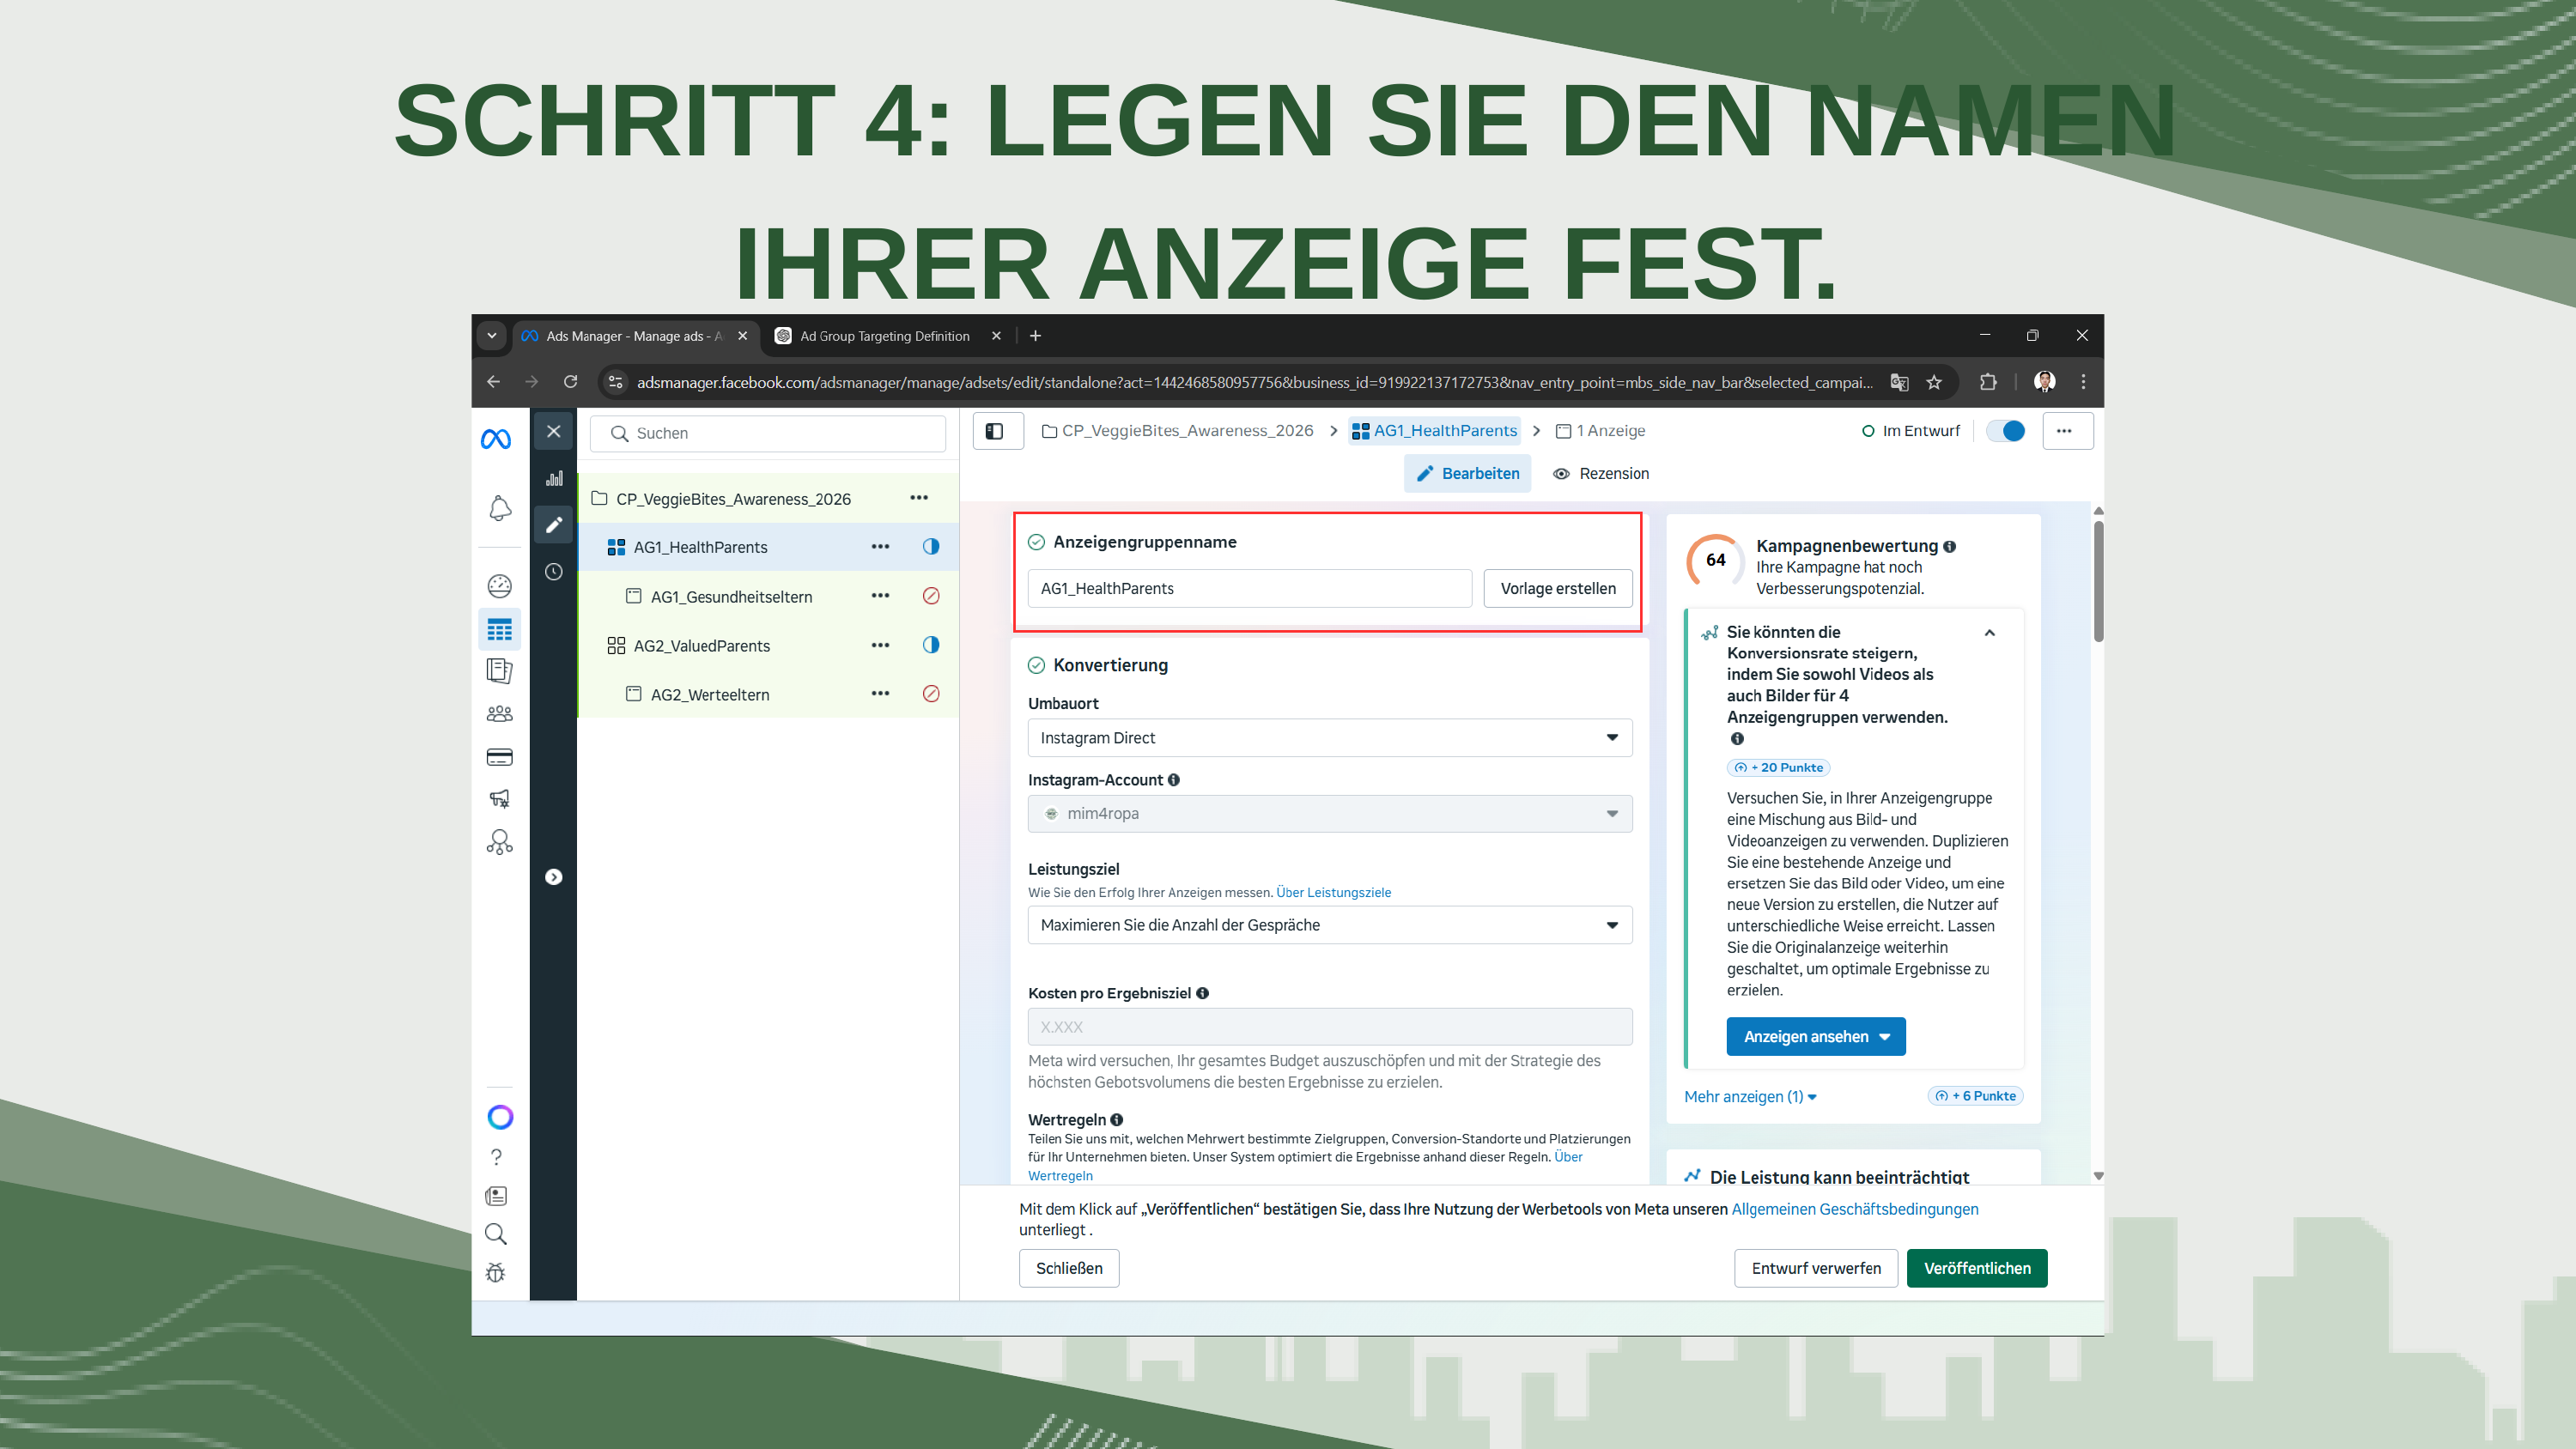

SCHRITT 4: LEGEN SIE DEN NAMEN IHRER ANZEIGE FEST.